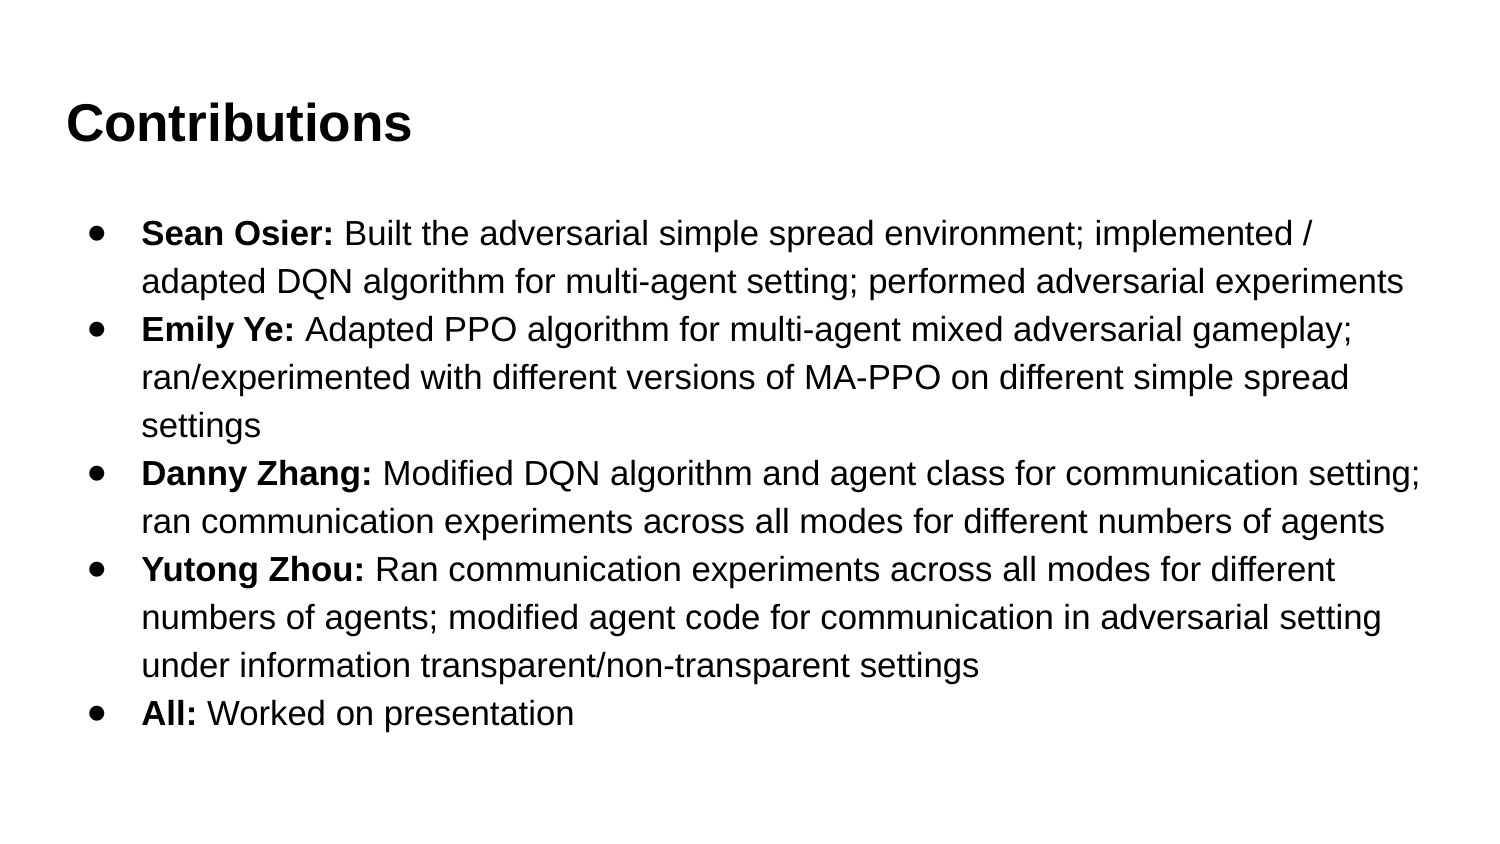

# Contributions
Sean Osier: Built the adversarial simple spread environment; implemented / adapted DQN algorithm for multi-agent setting; performed adversarial experiments
Emily Ye: Adapted PPO algorithm for multi-agent mixed adversarial gameplay; ran/experimented with different versions of MA-PPO on different simple spread settings
Danny Zhang: Modified DQN algorithm and agent class for communication setting; ran communication experiments across all modes for different numbers of agents
Yutong Zhou: Ran communication experiments across all modes for different numbers of agents; modified agent code for communication in adversarial setting under information transparent/non-transparent settings
All: Worked on presentation